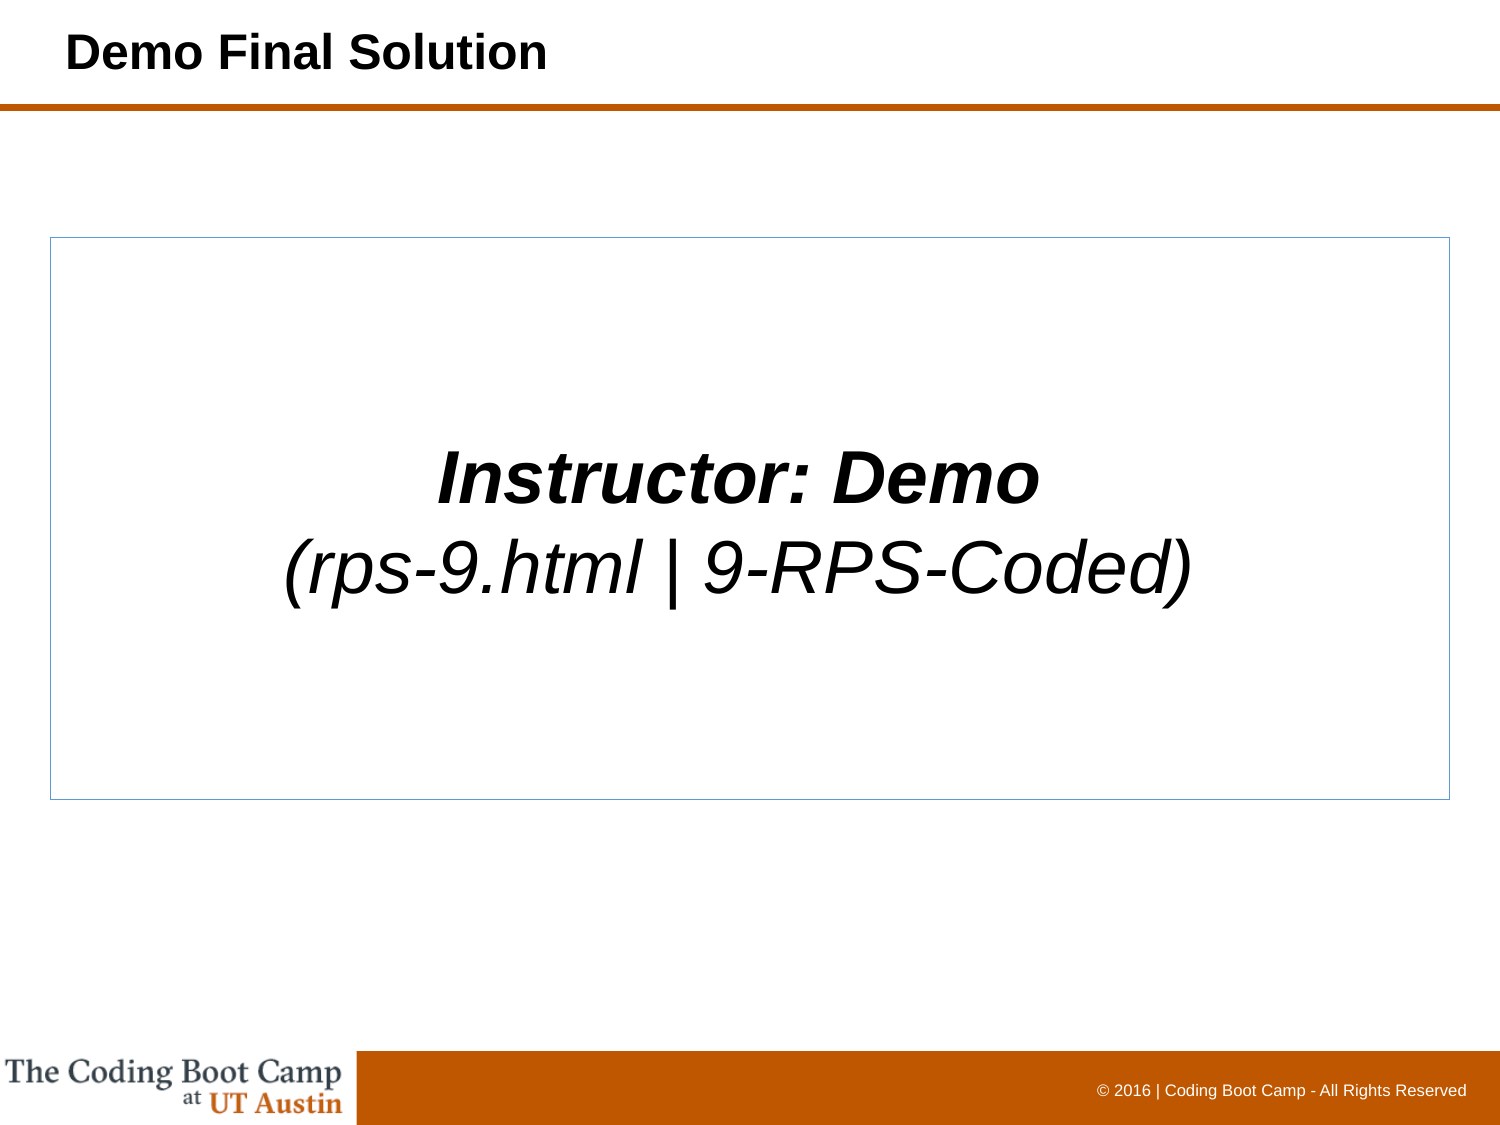

# Demo Final Solution
Instructor: Demo
(rps-9.html | 9-RPS-Coded)